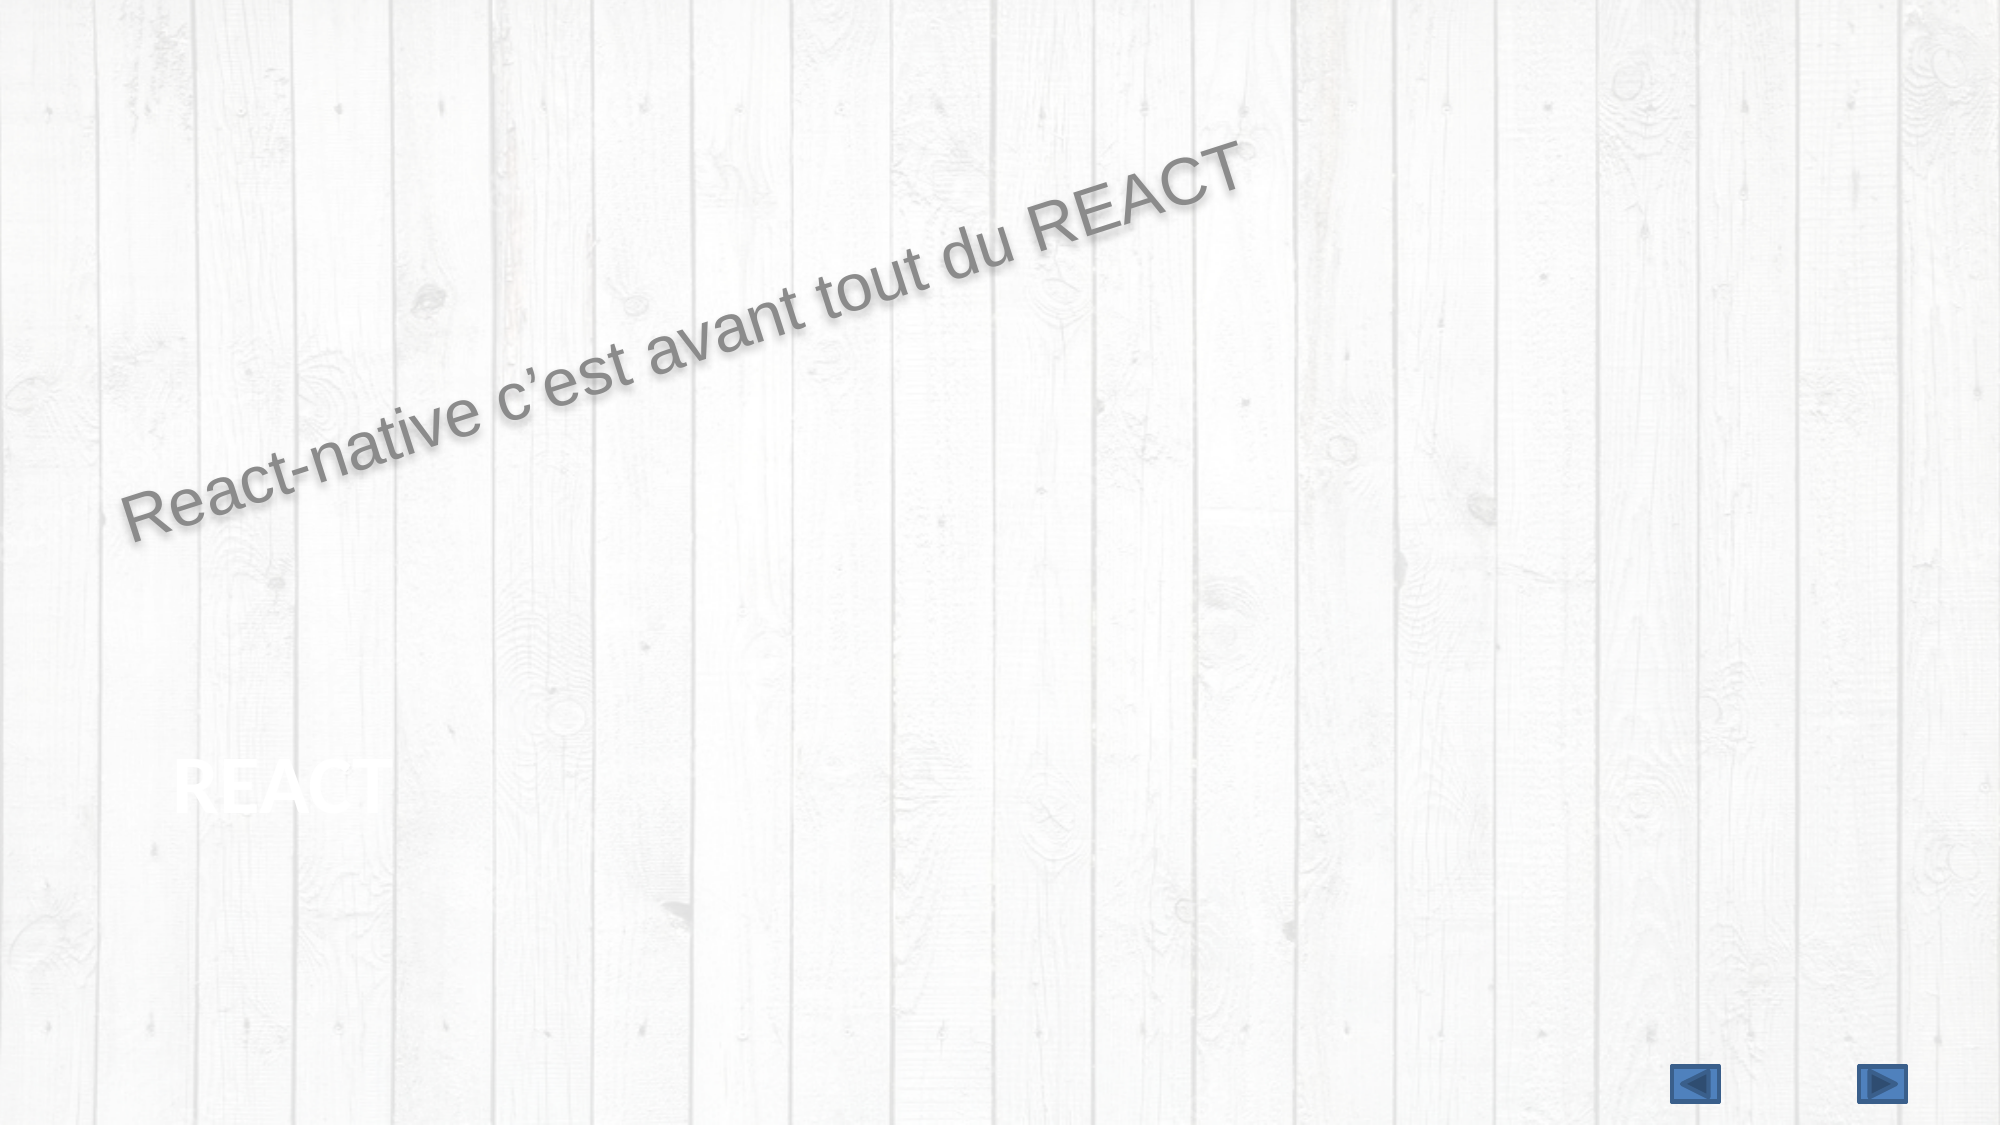

React-native c’est avant tout du REACT
# ReacT